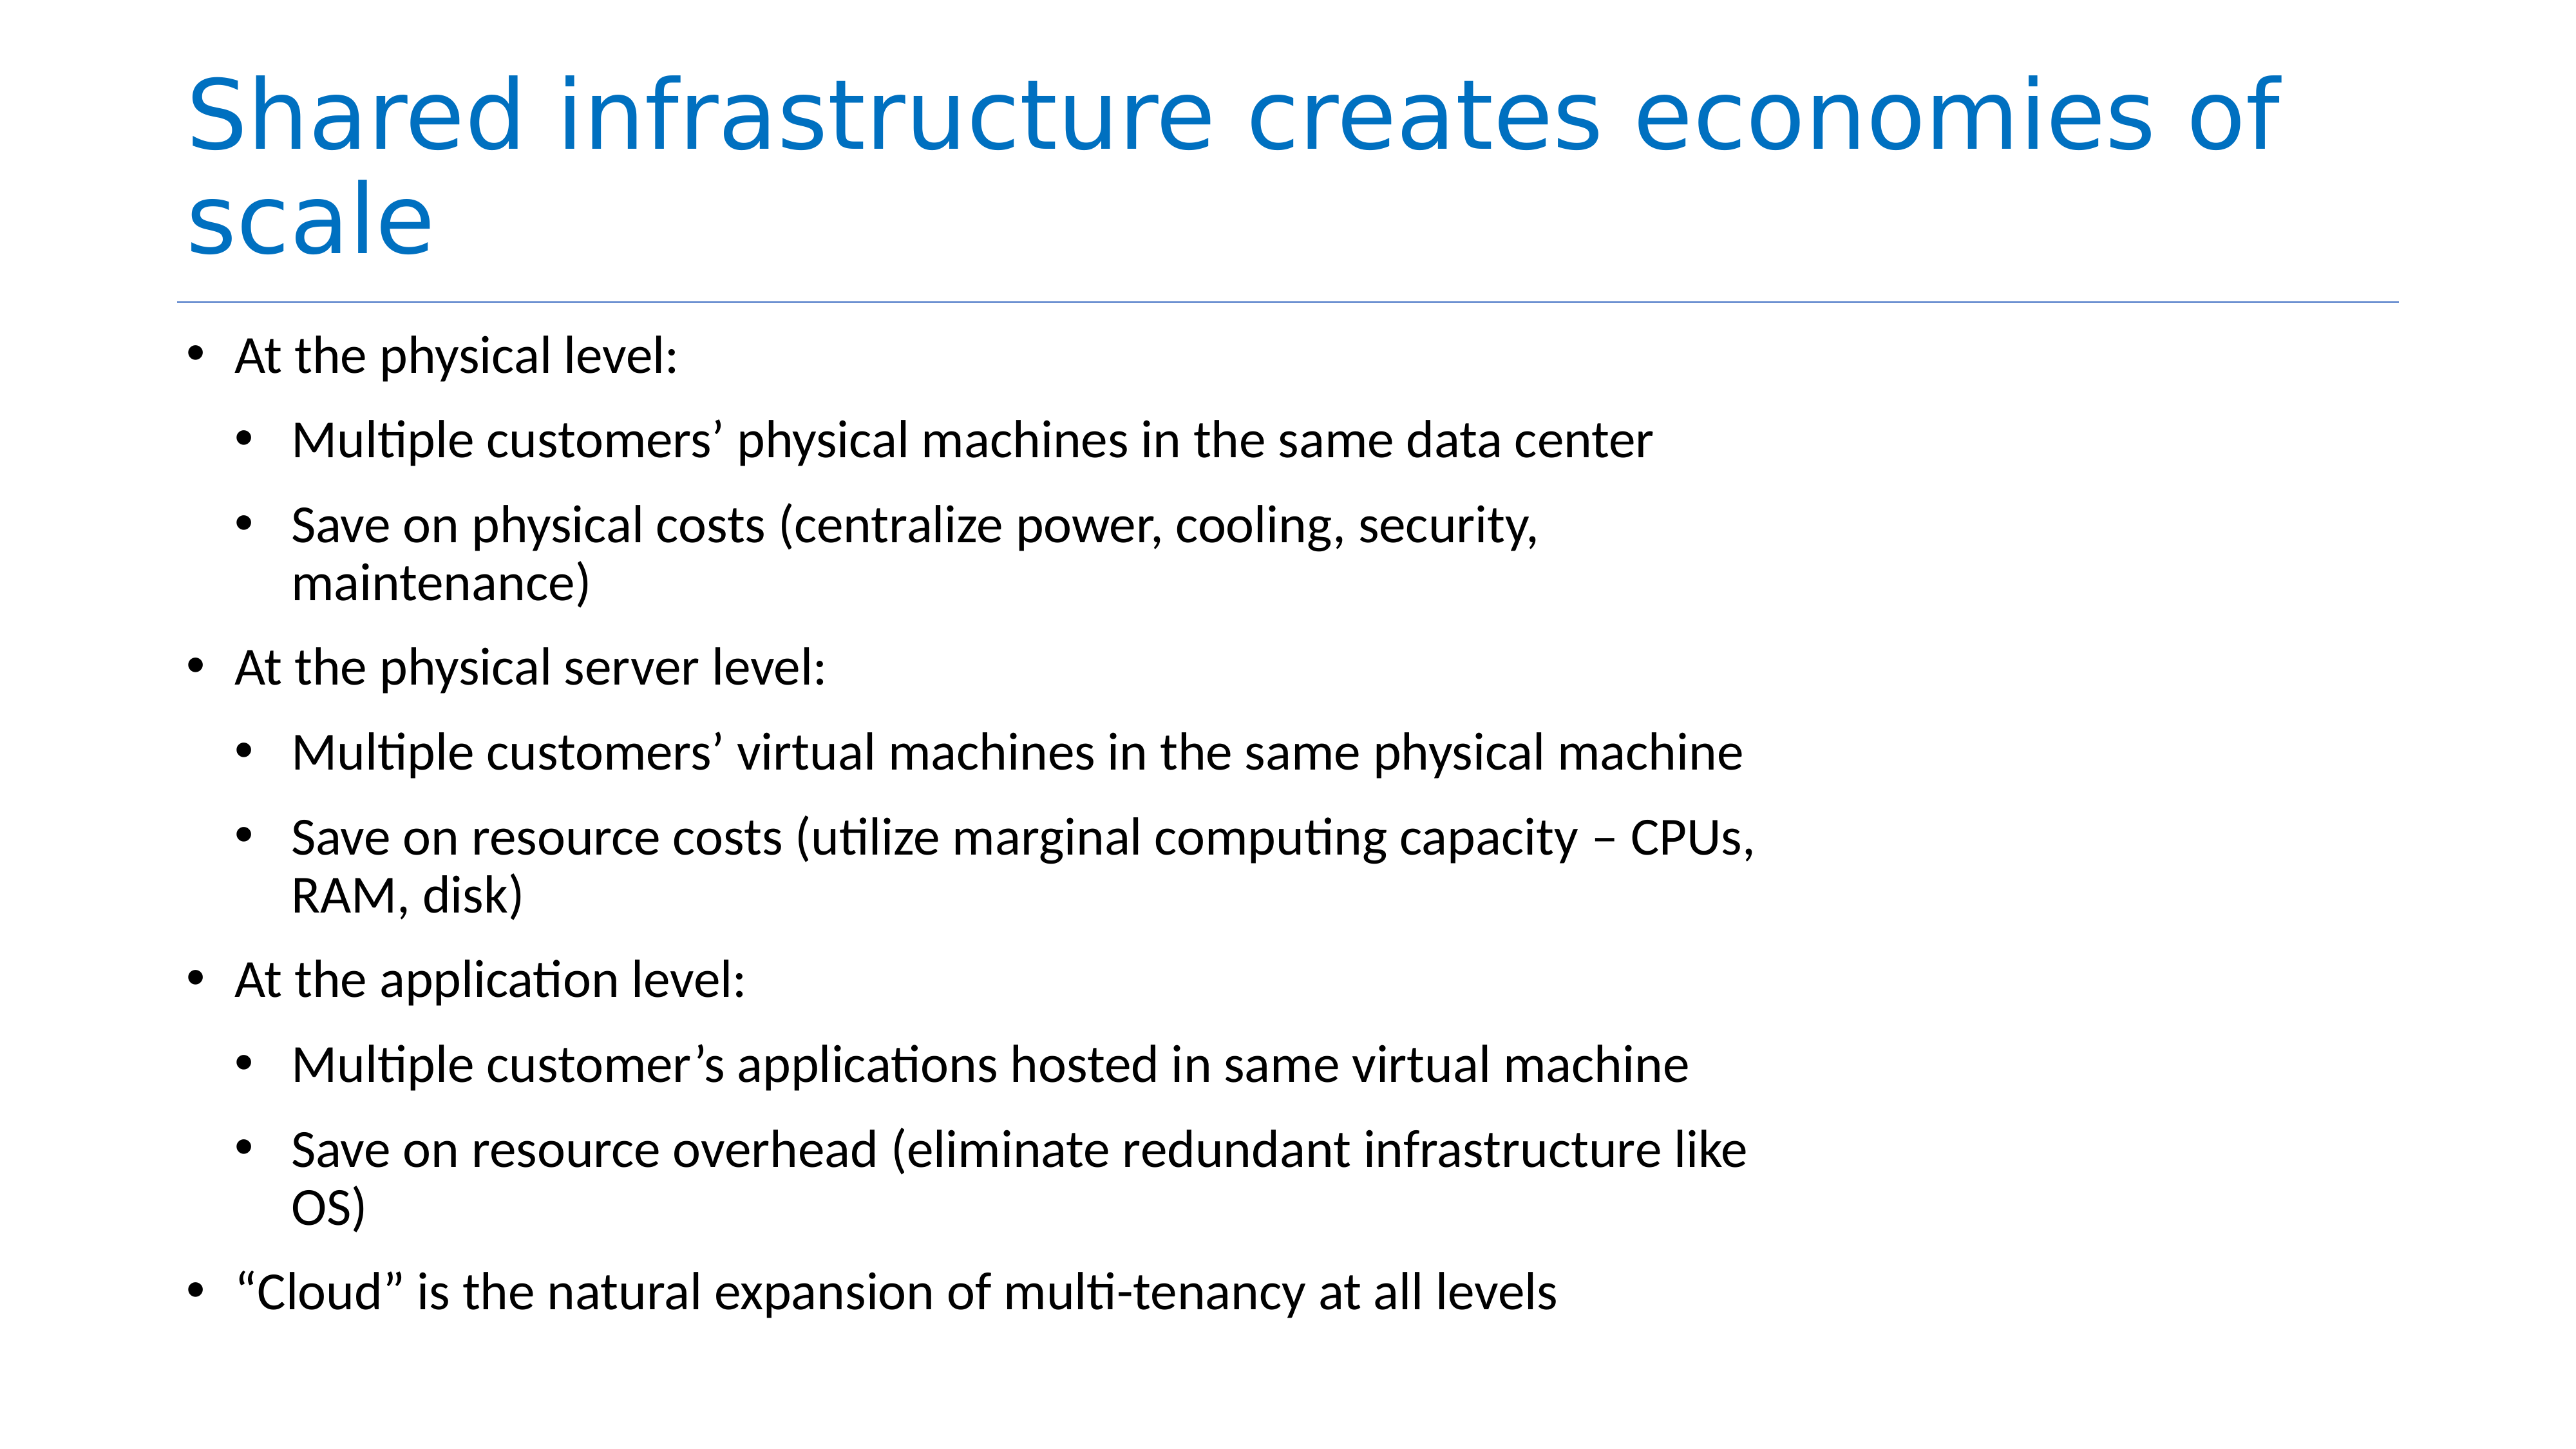

# Shared infrastructure creates economies of scale
At the physical level:
Multiple customers’ physical machines in the same data center
Save on physical costs (centralize power, cooling, security, maintenance)
At the physical server level:
Multiple customers’ virtual machines in the same physical machine
Save on resource costs (utilize marginal computing capacity – CPUs, RAM, disk)
At the application level:
Multiple customer’s applications hosted in same virtual machine
Save on resource overhead (eliminate redundant infrastructure like OS)
“Cloud” is the natural expansion of multi-tenancy at all levels